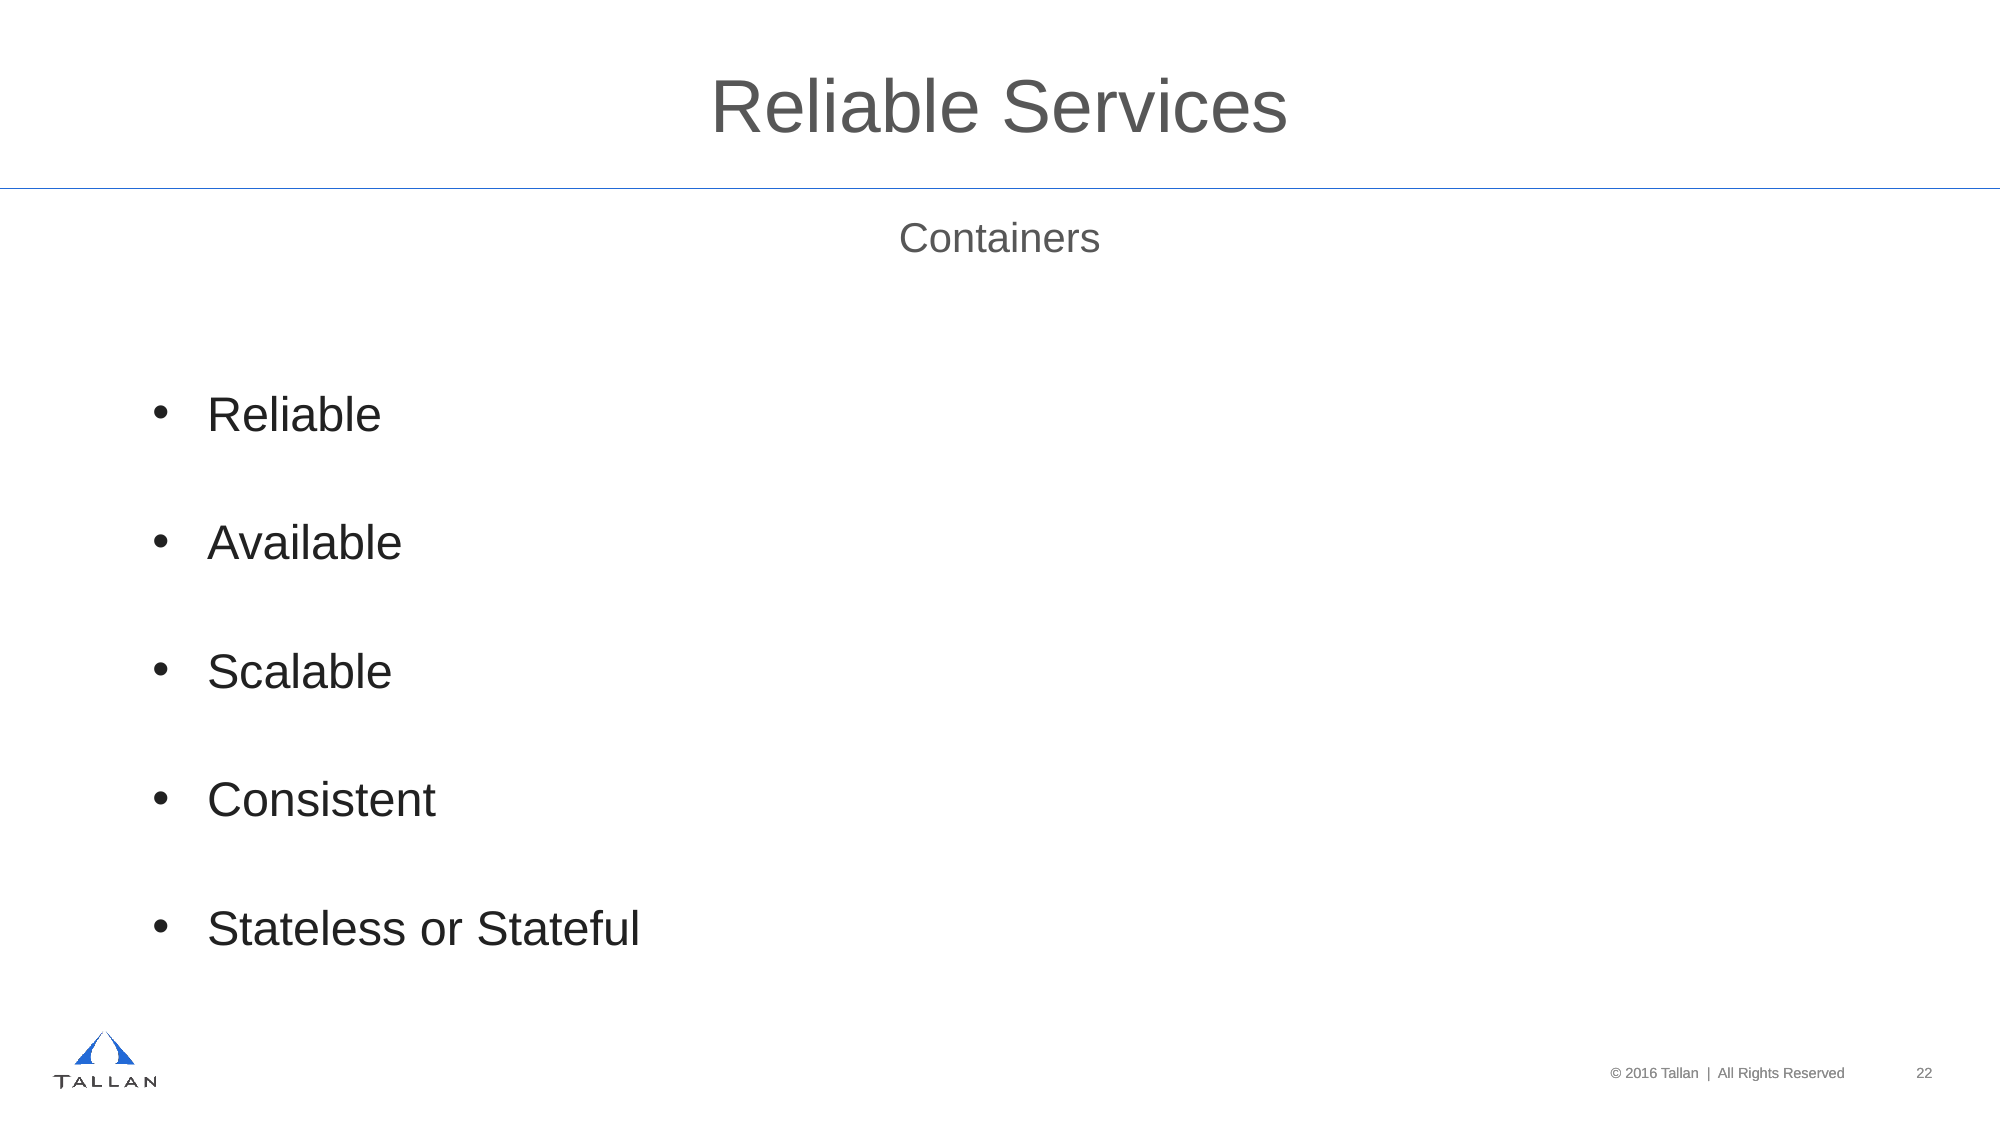

# Reliable Services
Containers
Reliable
Available
Scalable
Consistent
Stateless or Stateful